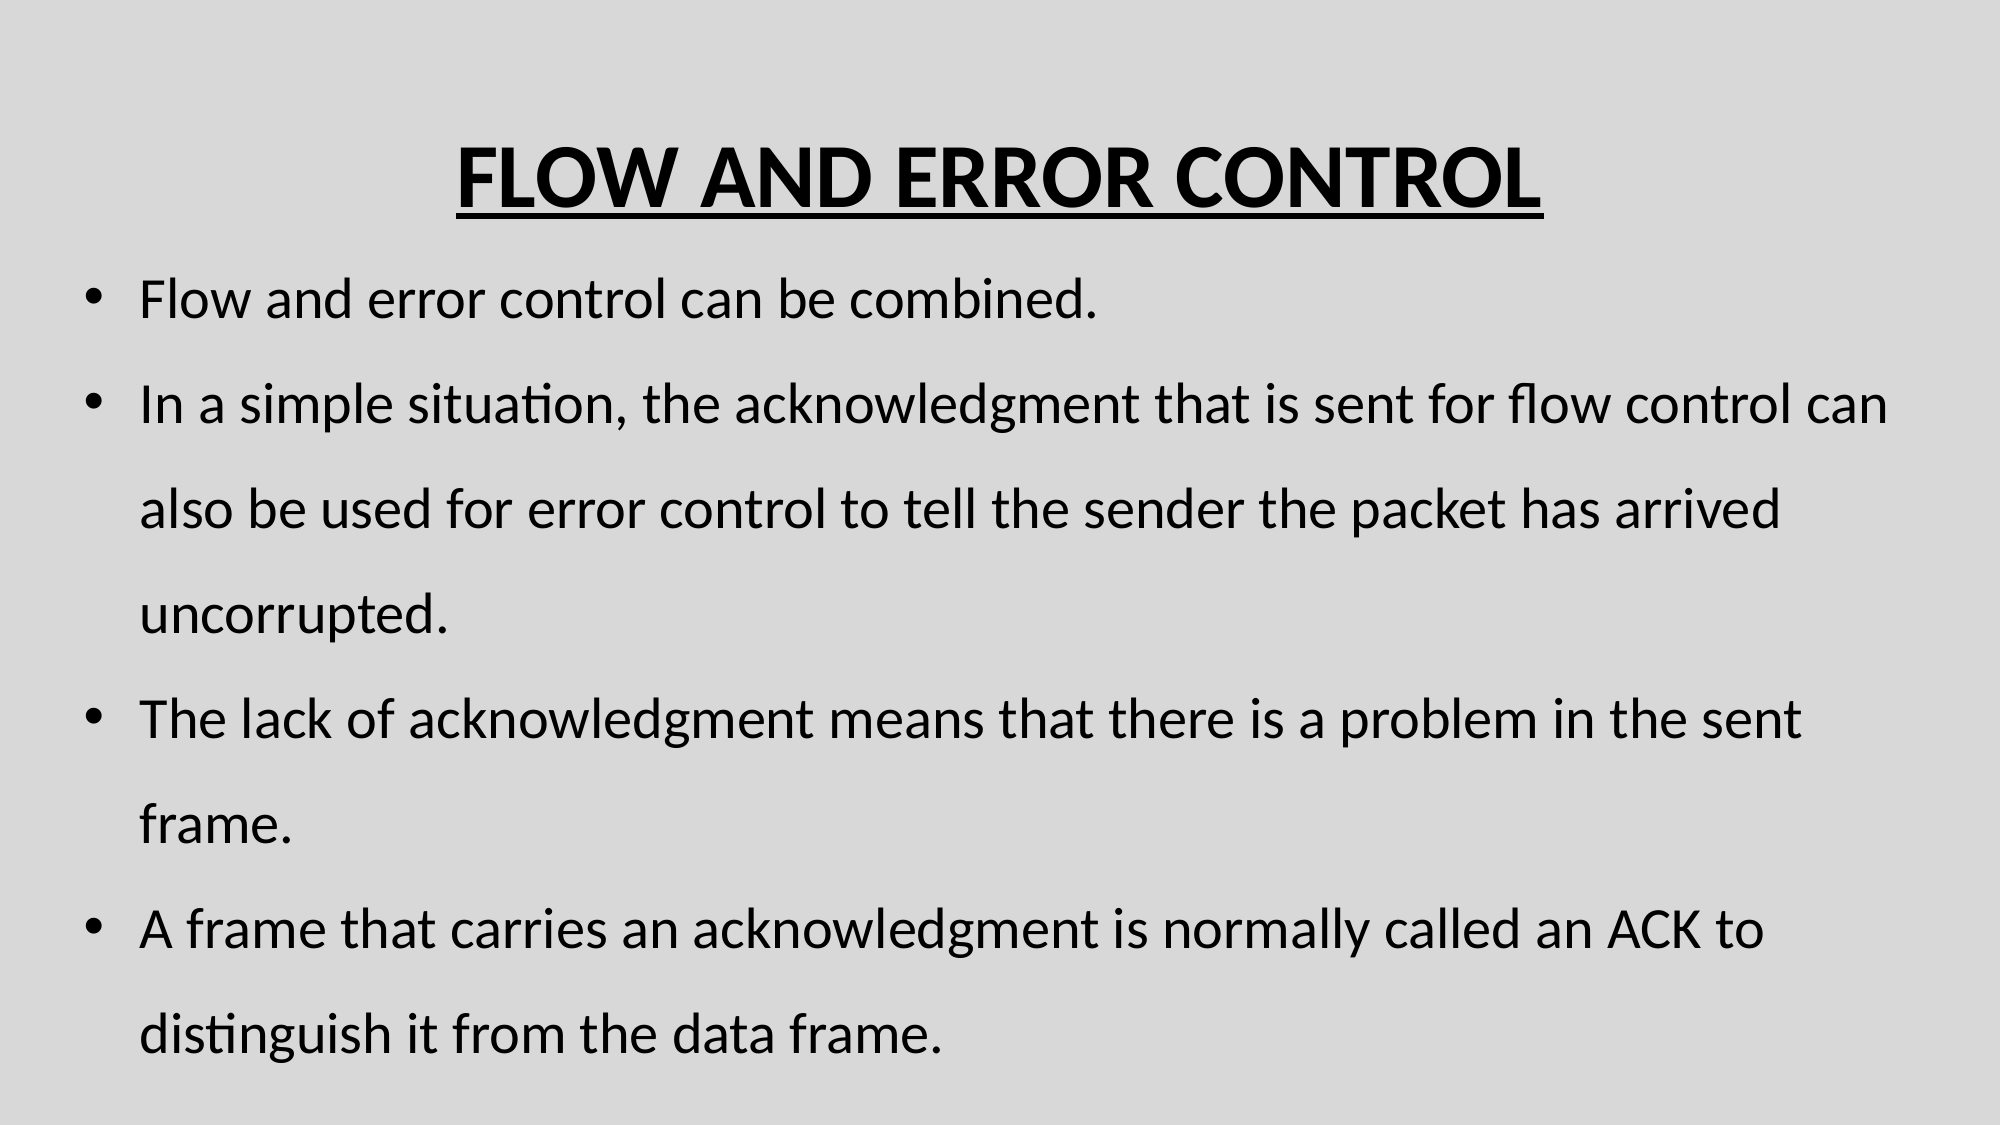

FLOW AND ERROR CONTROL
Flow and error control can be combined.
In a simple situation, the acknowledgment that is sent for flow control can also be used for error control to tell the sender the packet has arrived uncorrupted.
The lack of acknowledgment means that there is a problem in the sent frame.
A frame that carries an acknowledgment is normally called an ACK to distinguish it from the data frame.